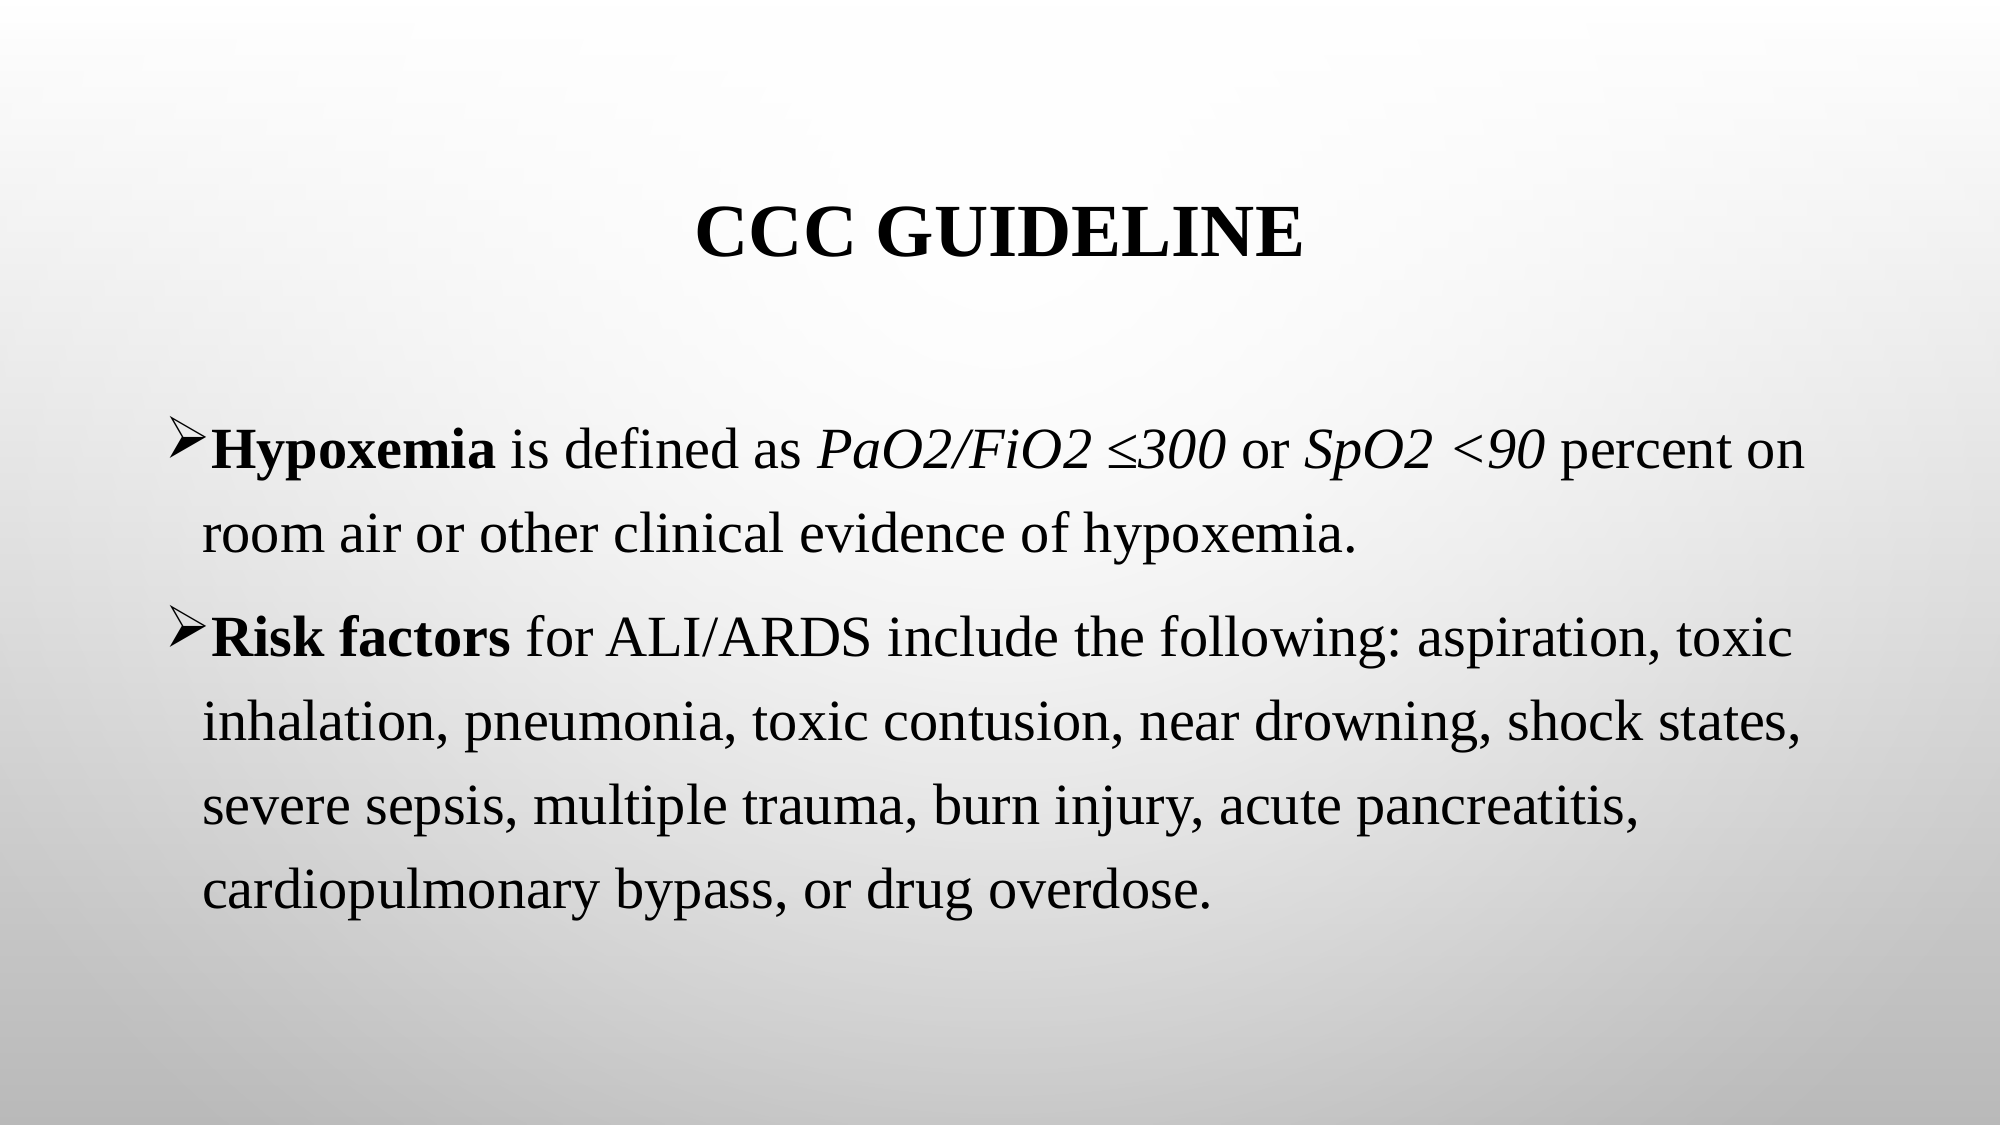

# CCC guideline
Hypoxemia is defined as PaO2/FiO2 ≤300 or SpO2 <90 percent on room air or other clinical evidence of hypoxemia.
Risk factors for ALI/ARDS include the following: aspiration, toxic inhalation, pneumonia, toxic contusion, near drowning, shock states, severe sepsis, multiple trauma, burn injury, acute pancreatitis, cardiopulmonary bypass, or drug overdose.